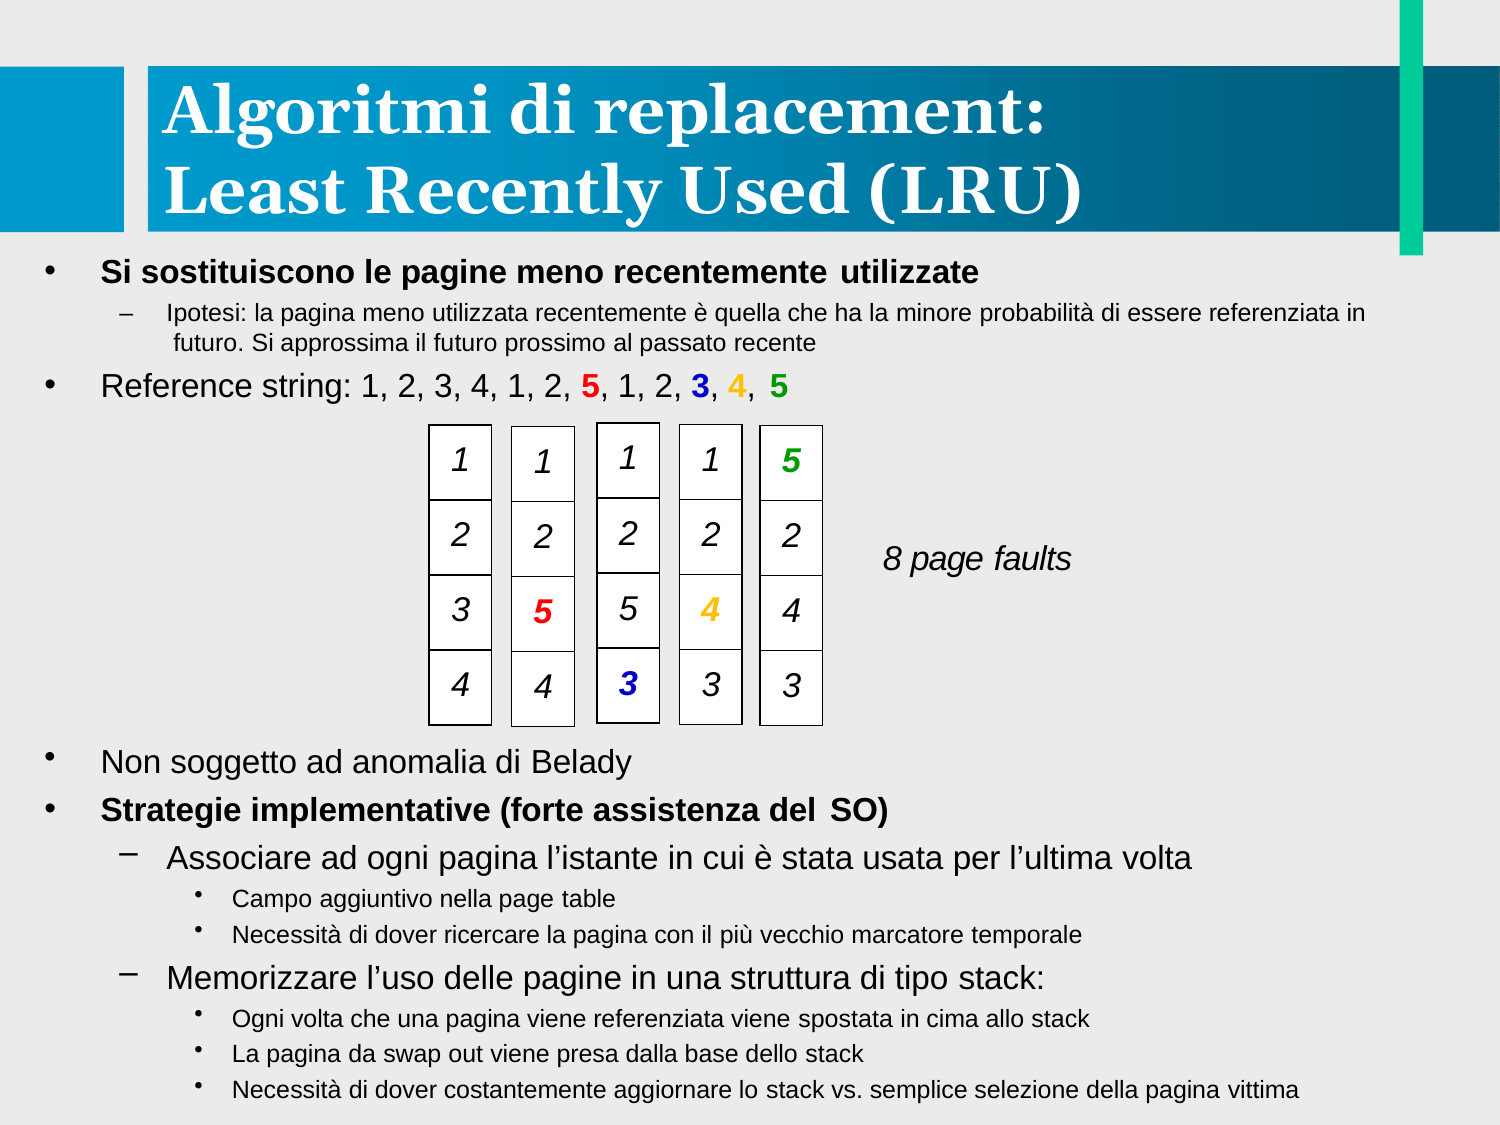

# Algoritmi di replacement:  Least Recently Used (LRU)

Si sostituiscono le pagine meno recentemente utilizzate
–	Ipotesi: la pagina meno utilizzata recentemente è quella che ha la minore probabilità di essere referenziata in  futuro. Si approssima il futuro prossimo al passato recente
Reference string: 1, 2, 3, 4, 1, 2, 5, 1, 2, 3, 4, 5
| 1 |
| --- |
| 2 |
| 5 |
| 3 |
| 1 |
| --- |
| 2 |
| 4 |
| 3 |
| 1 |
| --- |
| 2 |
| 3 |
| 4 |
| 5 |
| --- |
| 2 |
| 4 |
| 3 |
| 1 |
| --- |
| 2 |
| 5 |
| 4 |
8 page faults
Non soggetto ad anomalia di Belady
Strategie implementative (forte assistenza del SO)
Associare ad ogni pagina l’istante in cui è stata usata per l’ultima volta
Campo aggiuntivo nella page table
Necessità di dover ricercare la pagina con il più vecchio marcatore temporale
Memorizzare l’uso delle pagine in una struttura di tipo stack:
Ogni volta che una pagina viene referenziata viene spostata in cima allo stack
La pagina da swap out viene presa dalla base dello stack
Necessità di dover costantemente aggiornare lo stack vs. semplice selezione della pagina vittima